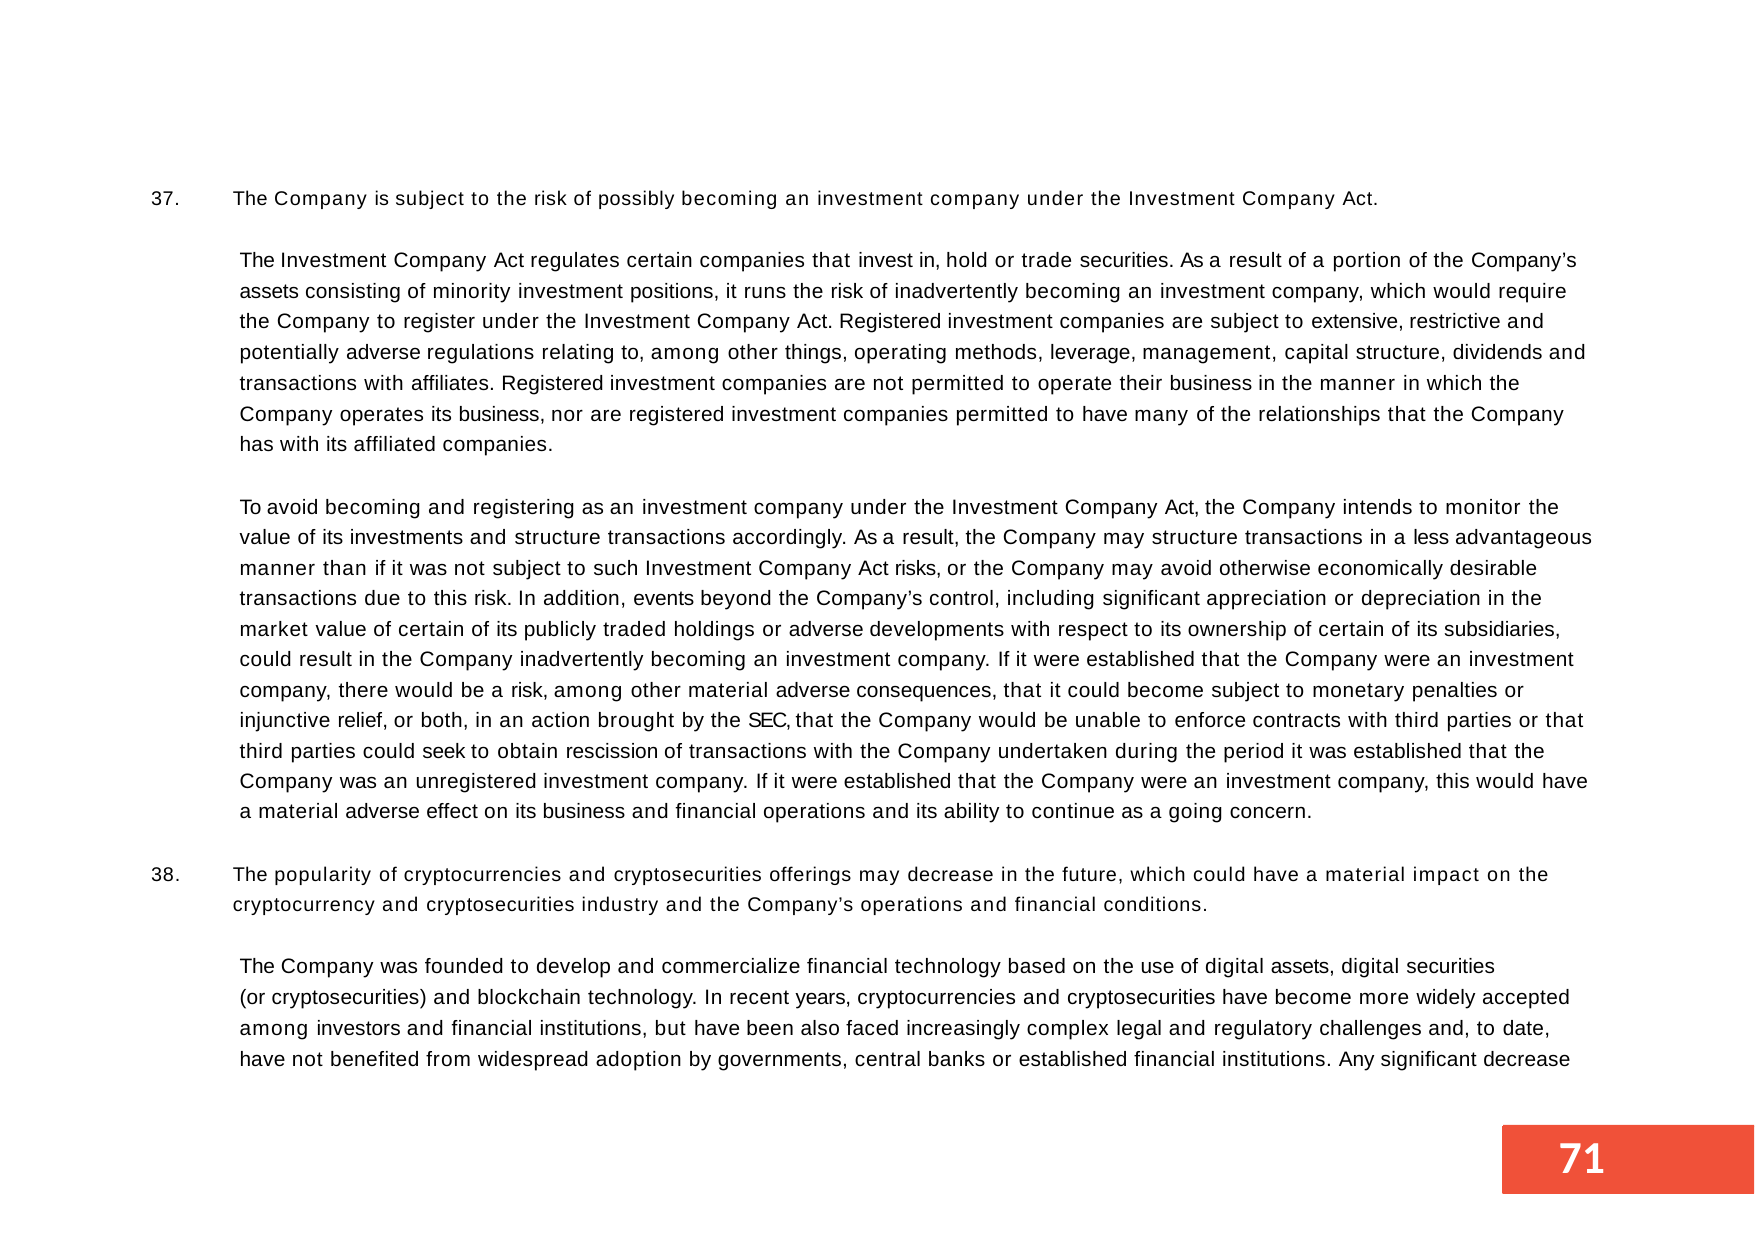

37.
The Company is subject to the risk of possibly becoming an investment company under the Investment Company Act.
The Investment Company Act regulates certain companies that invest in, hold or trade securities. As a result of a portion of the Company’s  assets consisting of minority investment positions, it runs the risk of inadvertently becoming an investment company, which would require  the Company to register under the Investment Company Act. Registered investment companies are subject to extensive, restrictive and  potentially adverse regulations relating to, among other things, operating methods, leverage, management, capital structure, dividends and  transactions with affiliates. Registered investment companies are not permitted to operate their business in the manner in which the  Company operates its business, nor are registered investment companies permitted to have many of the relationships that the Company  has with its affiliated companies.

To avoid becoming and registering as an investment company under the Investment Company Act, the Company intends to monitor the  value of its investments and structure transactions accordingly. As a result, the Company may structure transactions in a less advantageous  manner than if it was not subject to such Investment Company Act risks, or the Company may avoid otherwise economically desirable  transactions due to this risk. In addition, events beyond the Company’s control, including significant appreciation or depreciation in the  market value of certain of its publicly traded holdings or adverse developments with respect to its ownership of certain of its subsidiaries,  could result in the Company inadvertently becoming an investment company. If it were established that the Company were an investment  company, there would be a risk, among other material adverse consequences, that it could become subject to monetary penalties or  injunctive relief, or both, in an action brought by the SEC, that the Company would be unable to enforce contracts with third parties or that  third parties could seek to obtain rescission of transactions with the Company undertaken during the period it was established that the  Company was an unregistered investment company. If it were established that the Company were an investment company, this would have  a material adverse effect on its business and financial operations and its ability to continue as a going concern.
The popularity of cryptocurrencies and cryptosecurities offerings may decrease in the future, which could have a material impact on the  cryptocurrency and cryptosecurities industry and the Company’s operations and financial conditions.
38.
The Company was founded to develop and commercialize financial technology based on the use of digital assets, digital securities
(or cryptosecurities) and blockchain technology. In recent years, cryptocurrencies and cryptosecurities have become more widely accepted
among investors and financial institutions, but have been also faced increasingly complex legal and regulatory challenges and, to date,  have not benefited from widespread adoption by governments, central banks or established financial institutions. Any significant decrease
71